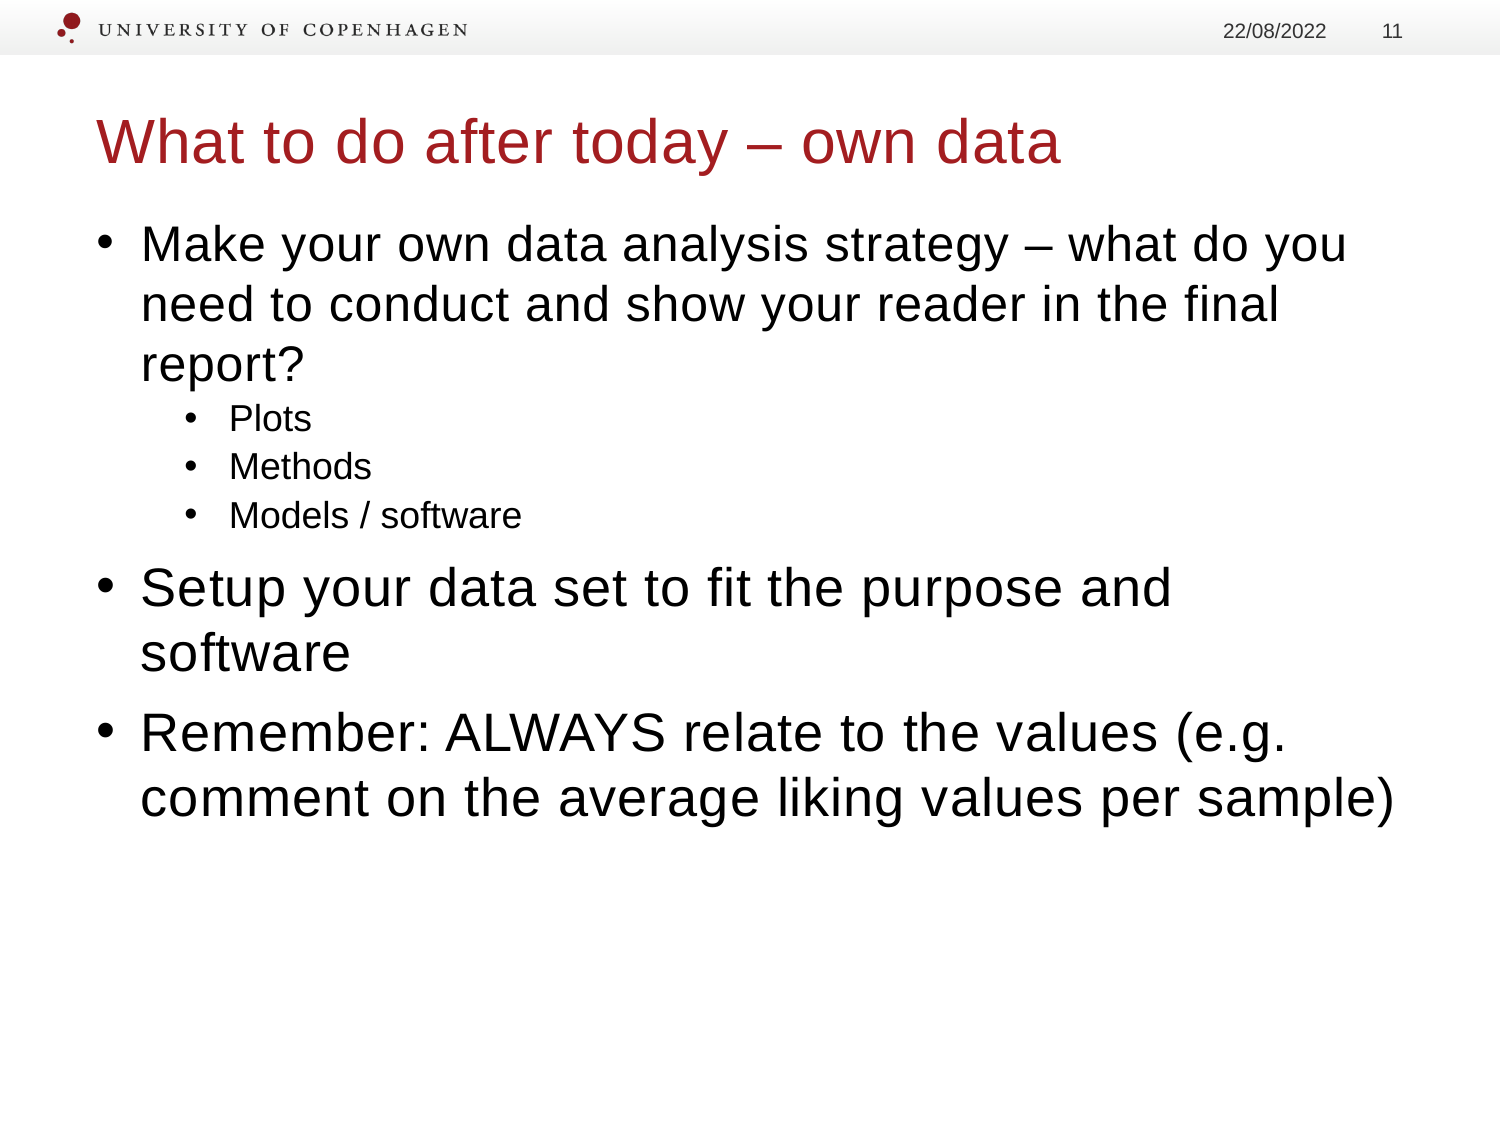

22/08/2022
11
# What to do after today – own data
Make your own data analysis strategy – what do you need to conduct and show your reader in the final report?
Plots
Methods
Models / software
Setup your data set to fit the purpose and software
Remember: ALWAYS relate to the values (e.g. comment on the average liking values per sample)